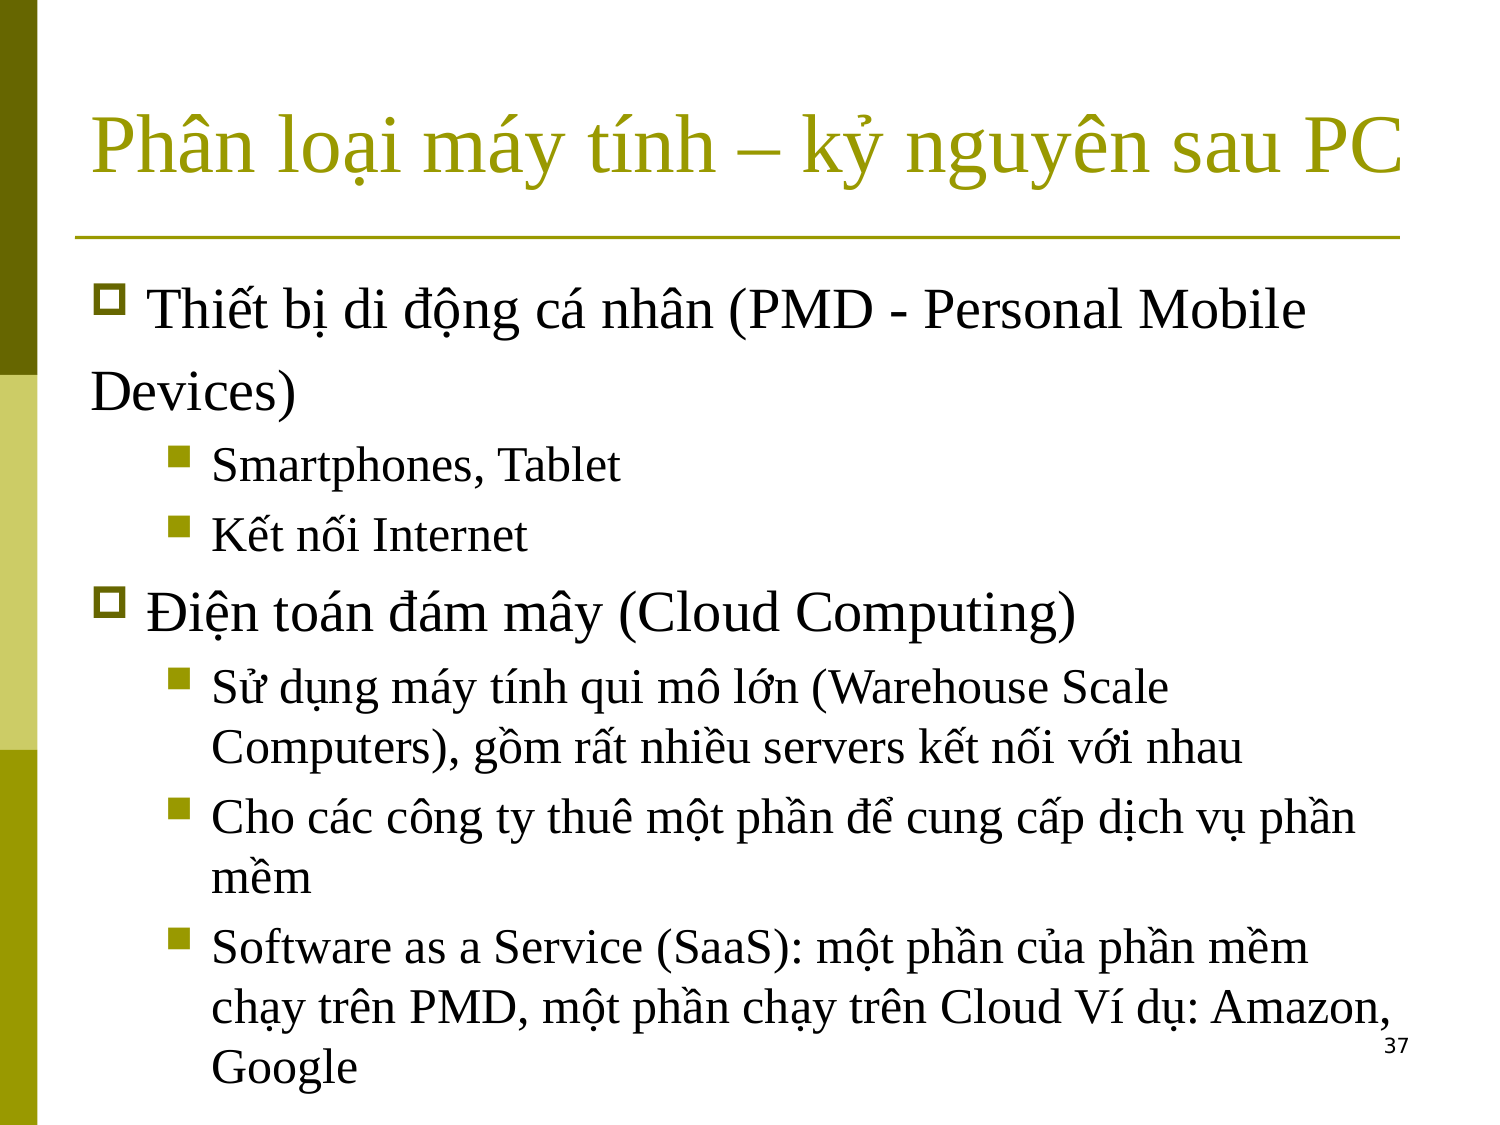

# Phân loại máy tính – kỷ nguyên sau PC
Thiết bị di động cá nhân (PMD - Personal Mobile
Devices)
Smartphones, Tablet
Kết nối Internet
Điện toán đám mây (Cloud Computing)
Sử dụng máy tính qui mô lớn (Warehouse Scale Computers), gồm rất nhiều servers kết nối với nhau
Cho các công ty thuê một phần để cung cấp dịch vụ phần mềm
Software as a Service (SaaS): một phần của phần mềm chạy trên PMD, một phần chạy trên Cloud Ví dụ: Amazon, Google
37